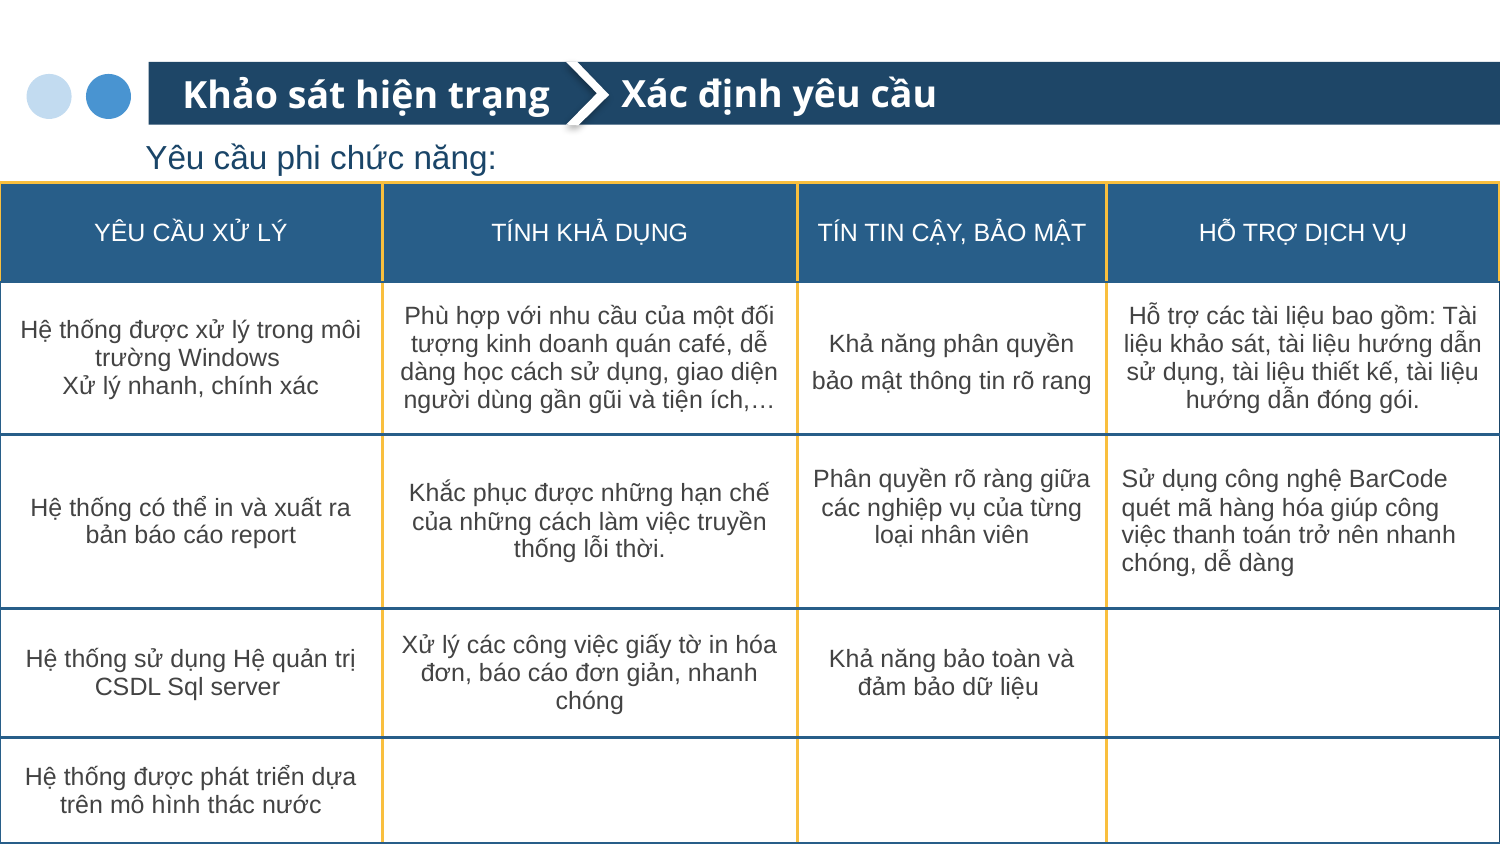

Xác định yêu cầu

Khảo sát hiện trạng
Yêu cầu phi chức năng:
| YÊU CẦU XỬ LÝ | TÍNH KHẢ DỤNG | TÍN TIN CẬY, BẢO MẬT | HỖ TRỢ DỊCH VỤ |
| --- | --- | --- | --- |
| Hệ thống được xử lý trong môi trường Windows Xử lý nhanh, chính xác | Phù hợp với nhu cầu của một đối tượng kinh doanh quán café, dễ dàng học cách sử dụng, giao diện người dùng gần gũi và tiện ích,… | Khả năng phân quyền bảo mật thông tin rõ rang | Hỗ trợ các tài liệu bao gồm: Tài liệu khảo sát, tài liệu hướng dẫn sử dụng, tài liệu thiết kế, tài liệu hướng dẫn đóng gói. |
| Hệ thống có thể in và xuất ra bản báo cáo report | Khắc phục được những hạn chế của những cách làm việc truyền thống lỗi thời. | Phân quyền rõ ràng giữa các nghiệp vụ của từng loại nhân viên | Sử dụng công nghệ BarCode quét mã hàng hóa giúp công việc thanh toán trở nên nhanh chóng, dễ dàng |
| Hệ thống sử dụng Hệ quản trị CSDL Sql server | Xử lý các công việc giấy tờ in hóa đơn, báo cáo đơn giản, nhanh chóng | Khả năng bảo toàn và đảm bảo dữ liệu |  |
| Hệ thống được phát triển dựa trên mô hình thác nước |  |  |  |